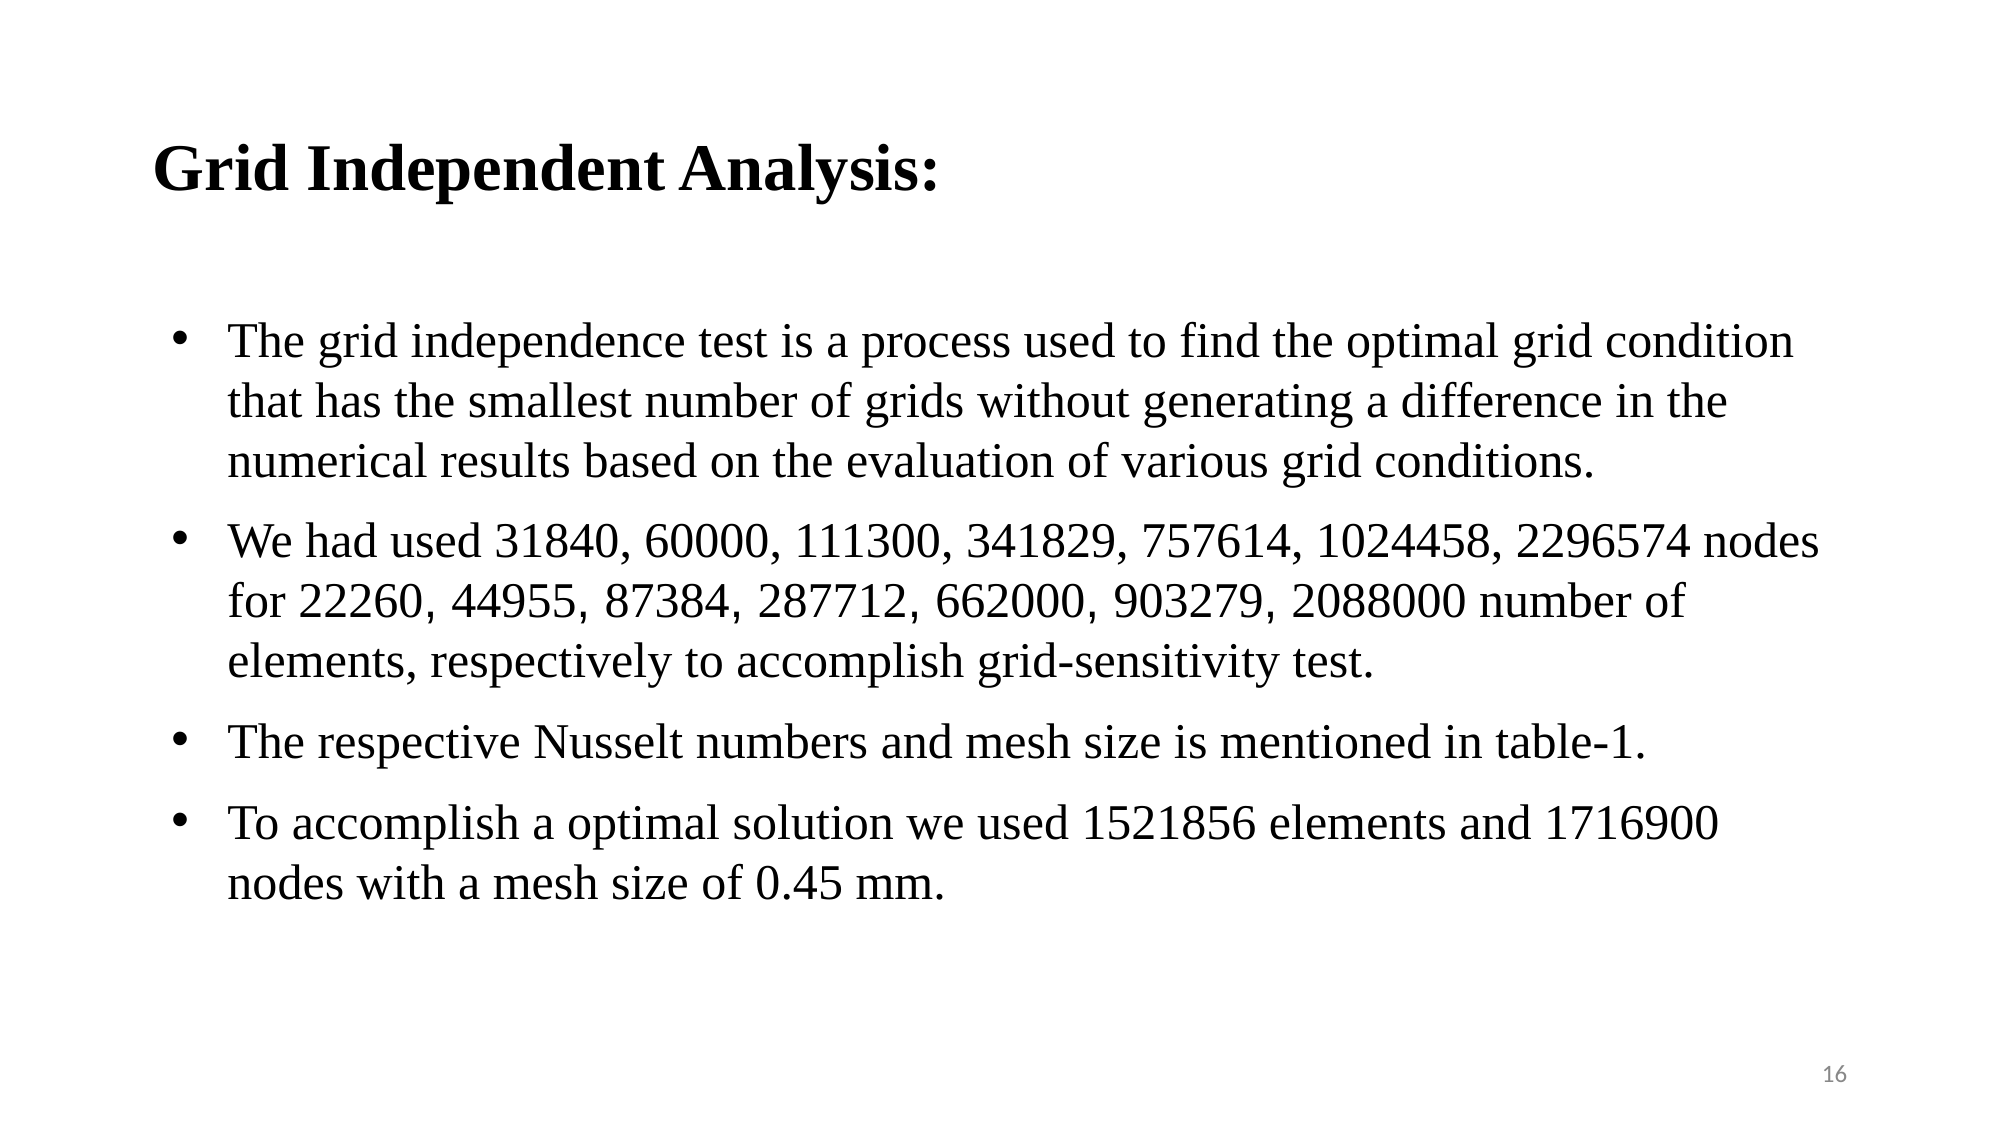

# Grid Independent Analysis:
The grid independence test is a process used to find the optimal grid condition that has the smallest number of grids without generating a difference in the numerical results based on the evaluation of various grid conditions.
We had used 31840, 60000, 111300, 341829, 757614, 1024458, 2296574 nodes for 22260, 44955, 87384, 287712, 662000, 903279, 2088000 number of elements, respectively to accomplish grid-sensitivity test.
The respective Nusselt numbers and mesh size is mentioned in table-1.
To accomplish a optimal solution we used 1521856 elements and 1716900 nodes with a mesh size of 0.45 mm.

16